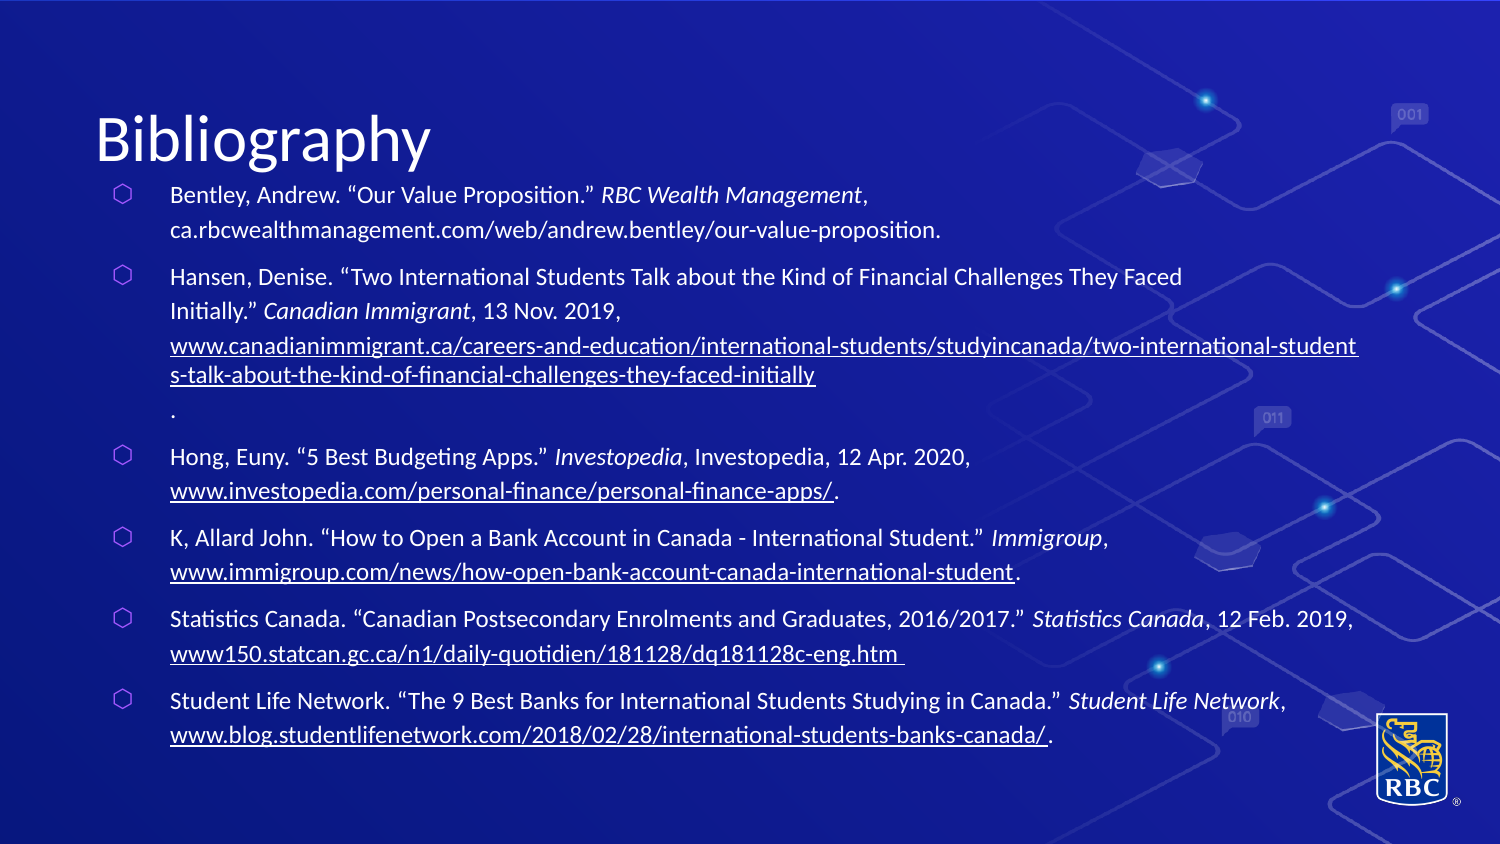

# Bibliography
Bentley, Andrew. “Our Value Proposition.” RBC Wealth Management, ca.rbcwealthmanagement.com/web/andrew.bentley/our-value-proposition.
Hansen, Denise. “Two International Students Talk about the Kind of Financial Challenges They Faced Initially.” Canadian Immigrant, 13 Nov. 2019, www.canadianimmigrant.ca/careers-and-education/international-students/studyincanada/two-international-students-talk-about-the-kind-of-financial-challenges-they-faced-initially.
Hong, Euny. “5 Best Budgeting Apps.” Investopedia, Investopedia, 12 Apr. 2020, www.investopedia.com/personal-finance/personal-finance-apps/.
K, Allard John. “How to Open a Bank Account in Canada - International Student.” Immigroup, www.immigroup.com/news/how-open-bank-account-canada-international-student.
Statistics Canada. “Canadian Postsecondary Enrolments and Graduates, 2016/2017.” Statistics Canada, 12 Feb. 2019, www150.statcan.gc.ca/n1/daily-quotidien/181128/dq181128c-eng.htm
Student Life Network. “The 9 Best Banks for International Students Studying in Canada.” Student Life Network, www.blog.studentlifenetwork.com/2018/02/28/international-students-banks-canada/.